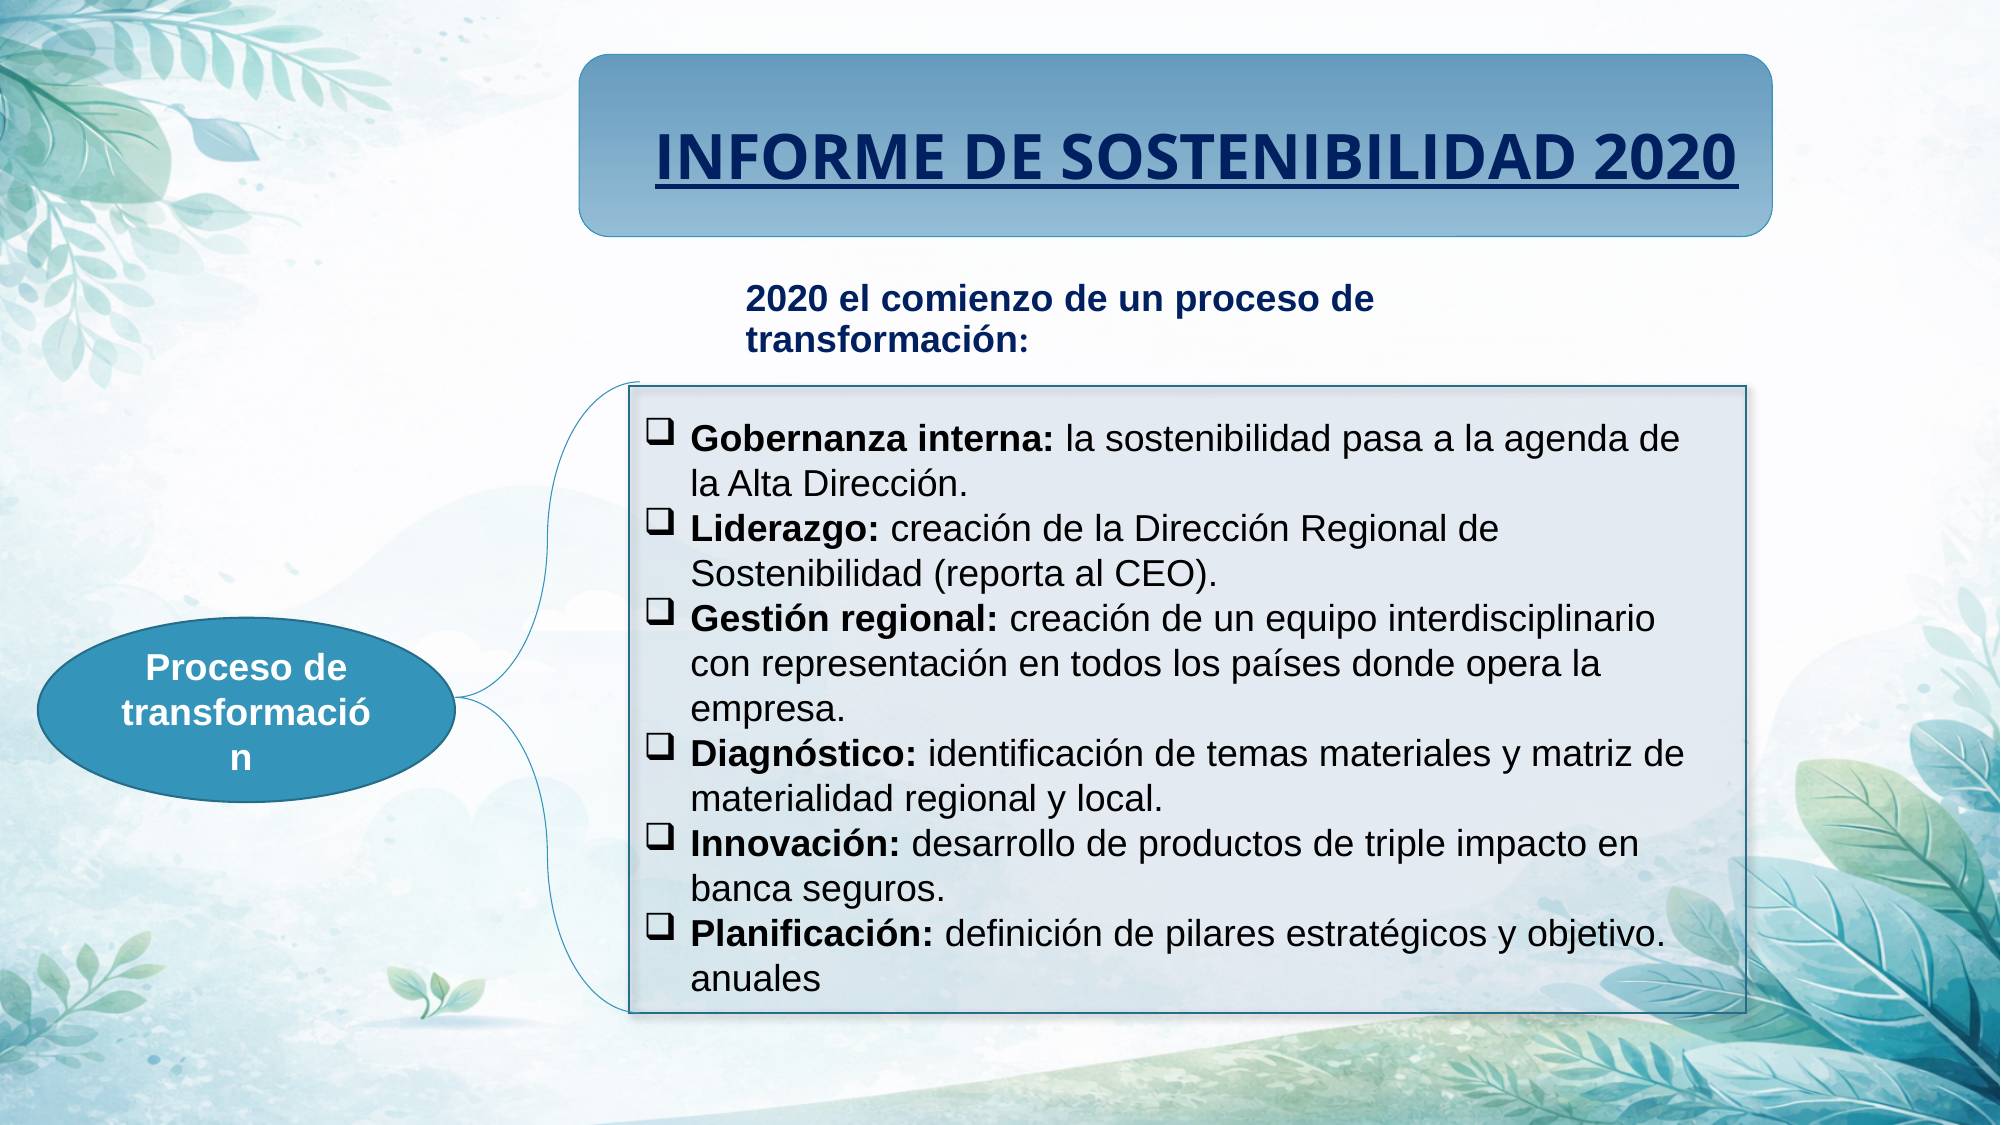

# INFORME DE SOSTENIBILIDAD 2020

2020 el comienzo de un proceso de transformación:

Gobernanza interna: la sostenibilidad pasa a la agenda de la Alta Dirección.
Liderazgo: creación de la Dirección Regional de Sostenibilidad (reporta al CEO).
Gestión regional: creación de un equipo interdisciplinario con representación en todos los países donde opera la empresa.
Diagnóstico: identificación de temas materiales y matriz de materialidad regional y local.
Innovación: desarrollo de productos de triple impacto en banca seguros.
Planificación: definición de pilares estratégicos y objetivo. anuales
Proceso de transformación